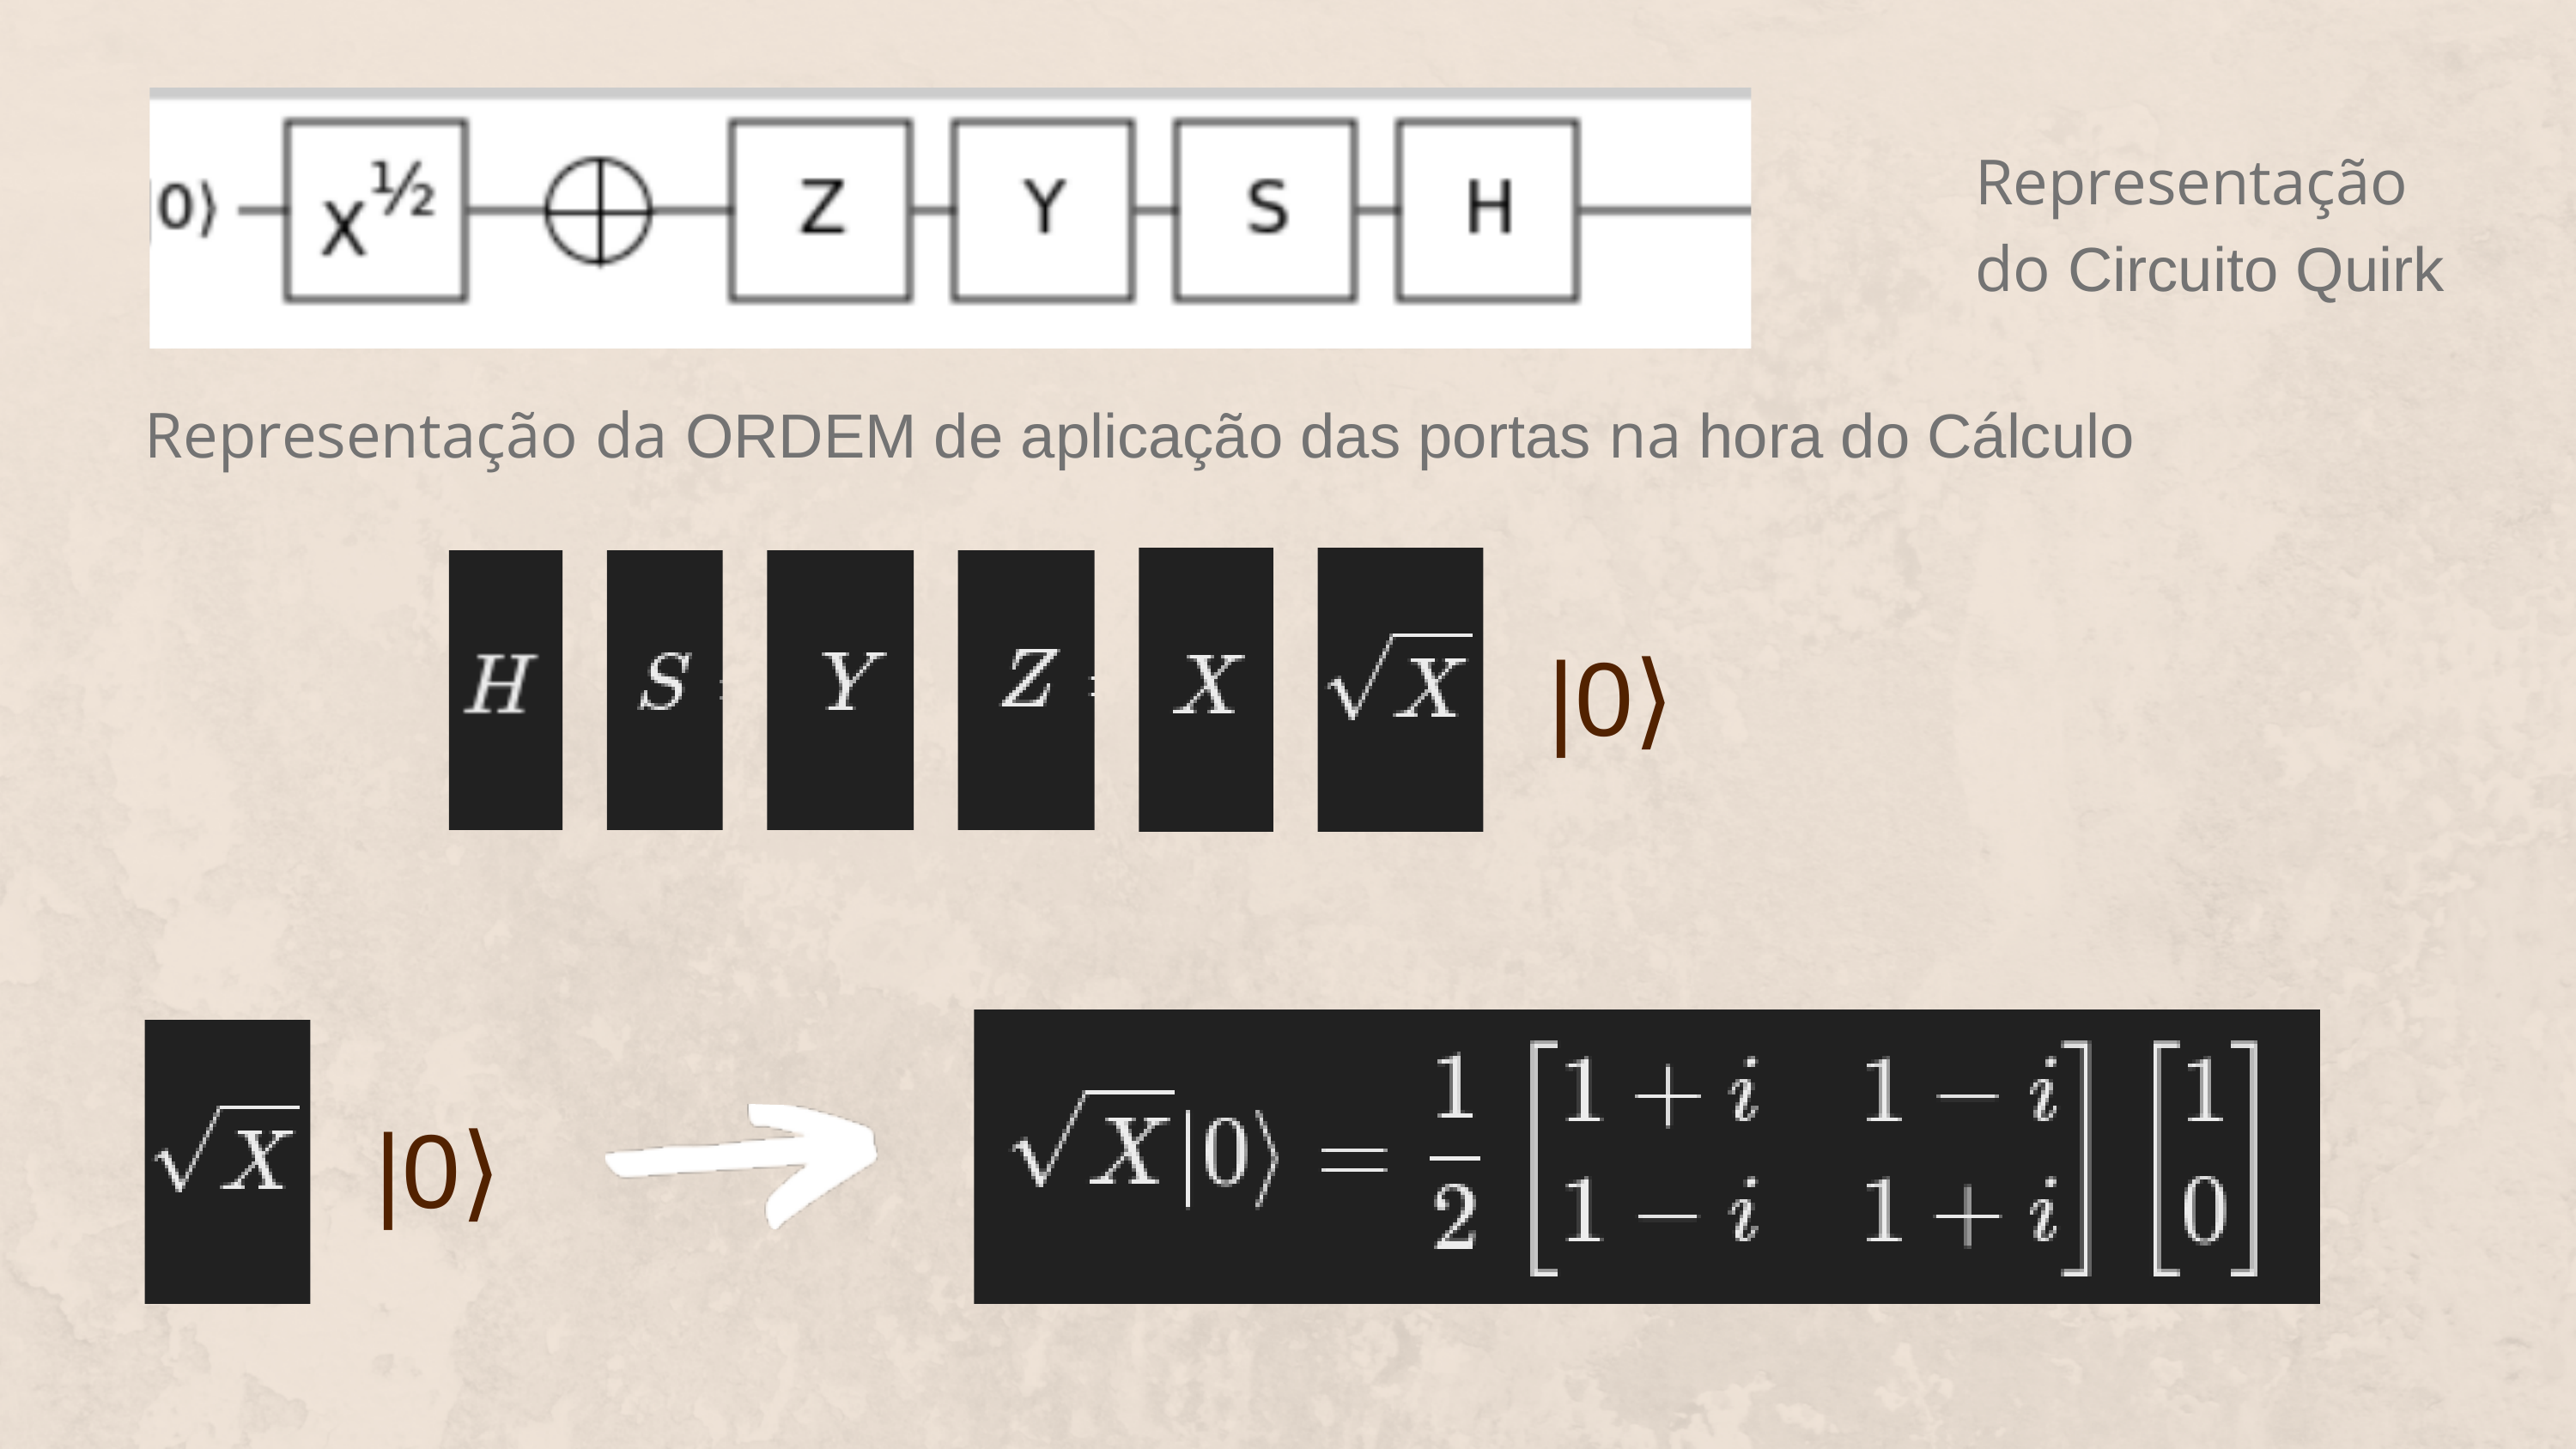

Representação
do Circuito Quirk
Representação da ORDEM de aplicação das portas na hora do Cálculo

|0⟩

|0⟩